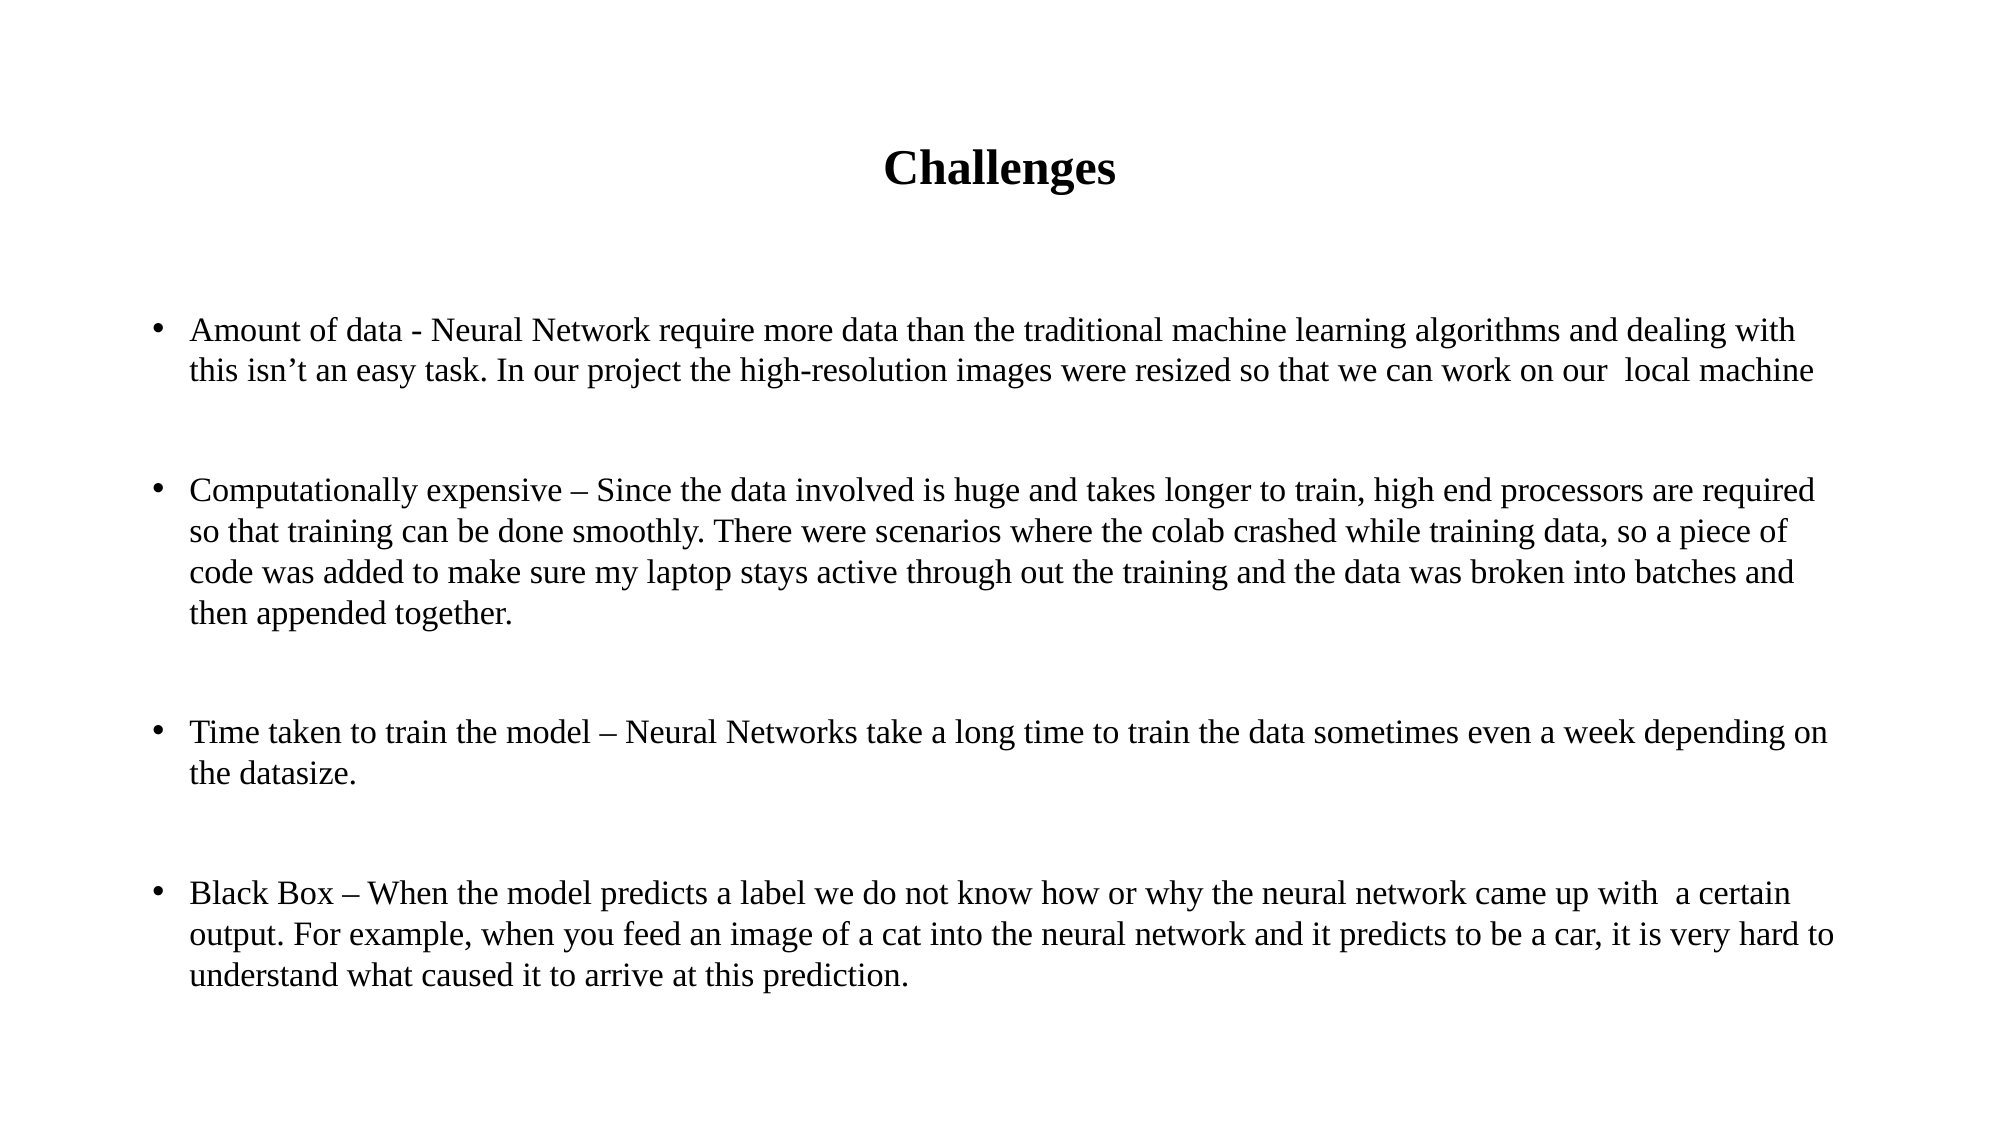

# Challenges
Amount of data - Neural Network require more data than the traditional machine learning algorithms and dealing with this isn’t an easy task. In our project the high-resolution images were resized so that we can work on our  local machine

Computationally expensive – Since the data involved is huge and takes longer to train, high end processors are required so that training can be done smoothly. There were scenarios where the colab crashed while training data, so a piece of code was added to make sure my laptop stays active through out the training and the data was broken into batches and then appended together.

Time taken to train the model – Neural Networks take a long time to train the data sometimes even a week depending on the datasize.

Black Box – When the model predicts a label we do not know how or why the neural network came up with  a certain output. For example, when you feed an image of a cat into the neural network and it predicts to be a car, it is very hard to understand what caused it to arrive at this prediction.